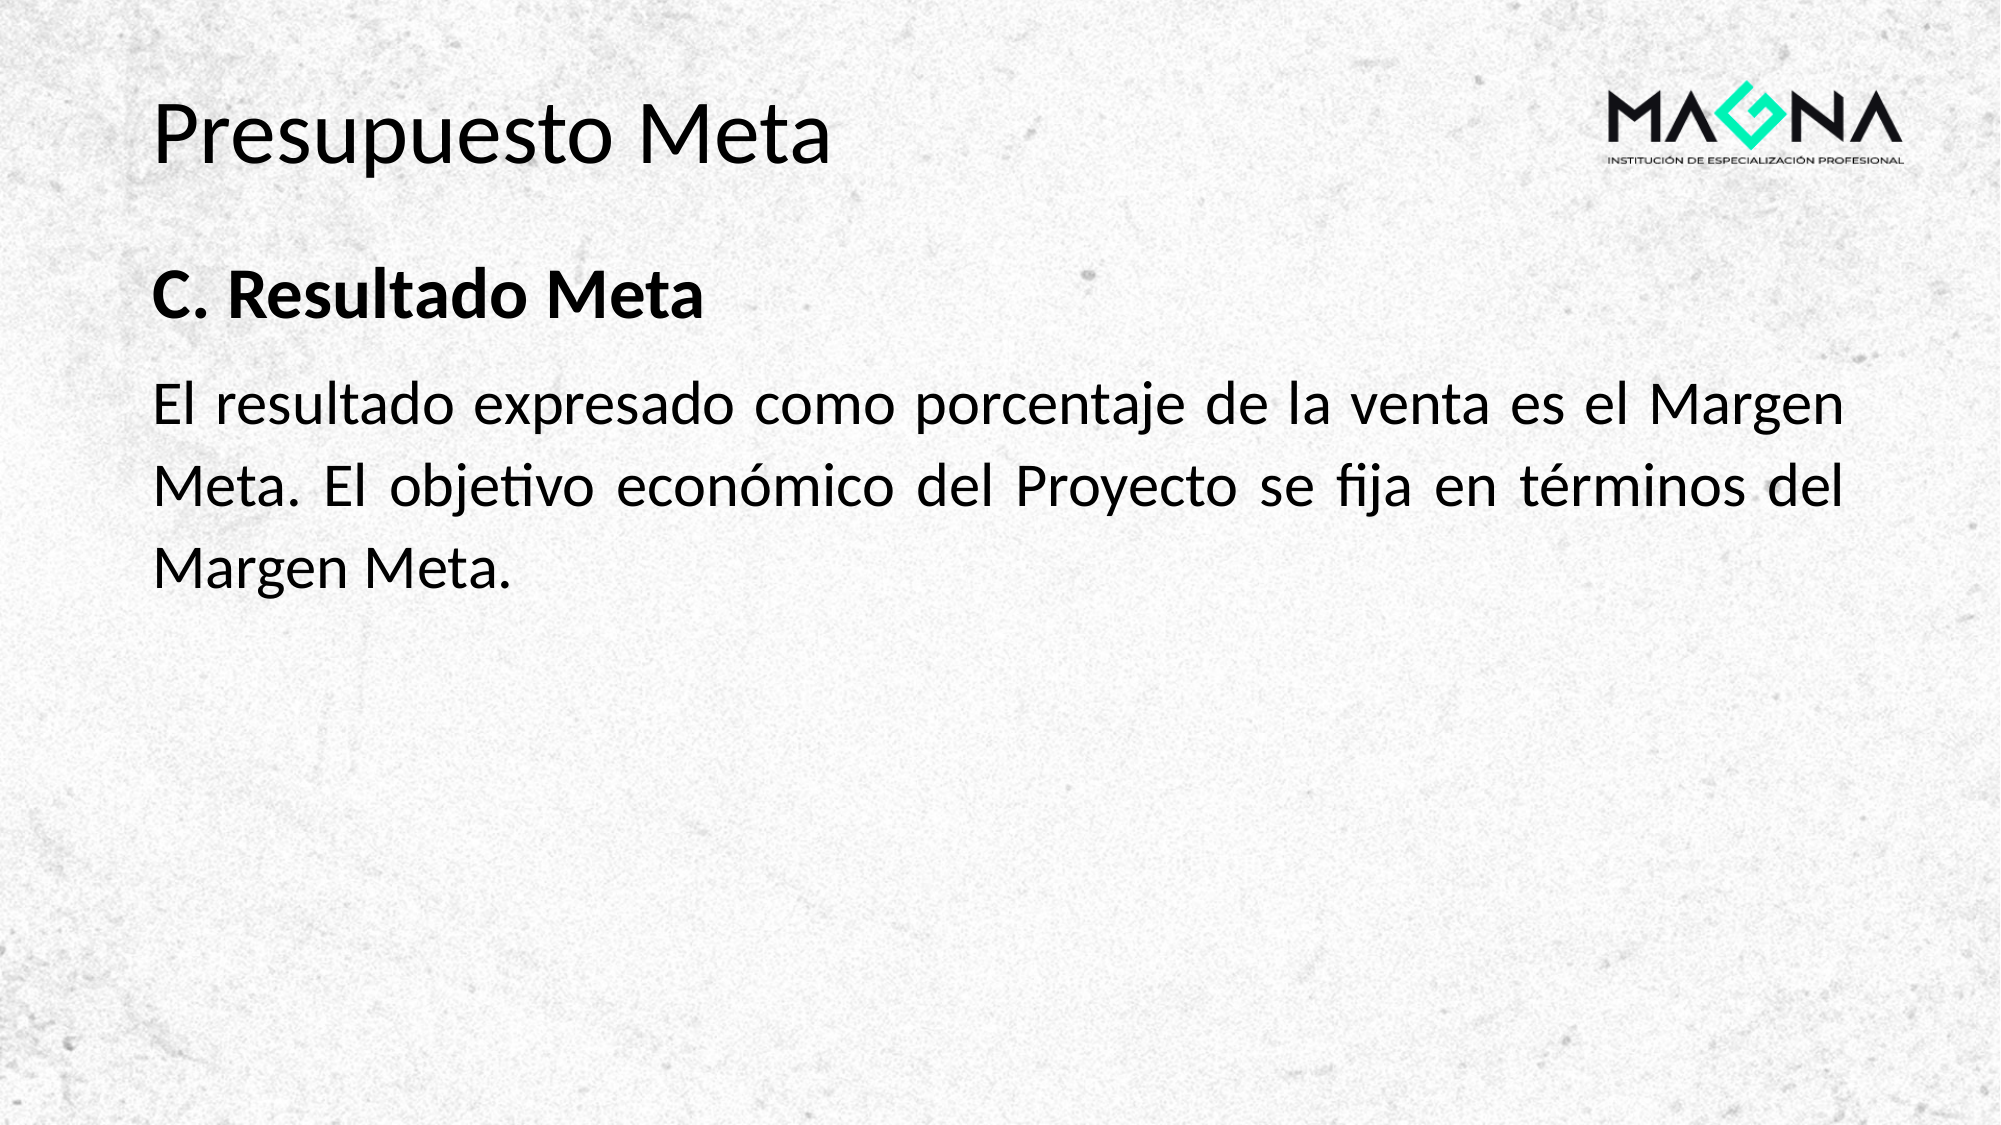

# Presupuesto Meta
C. Resultado Meta
El resultado expresado como porcentaje de la venta es el Margen Meta. El objetivo económico del Proyecto se fija en términos del Margen Meta.